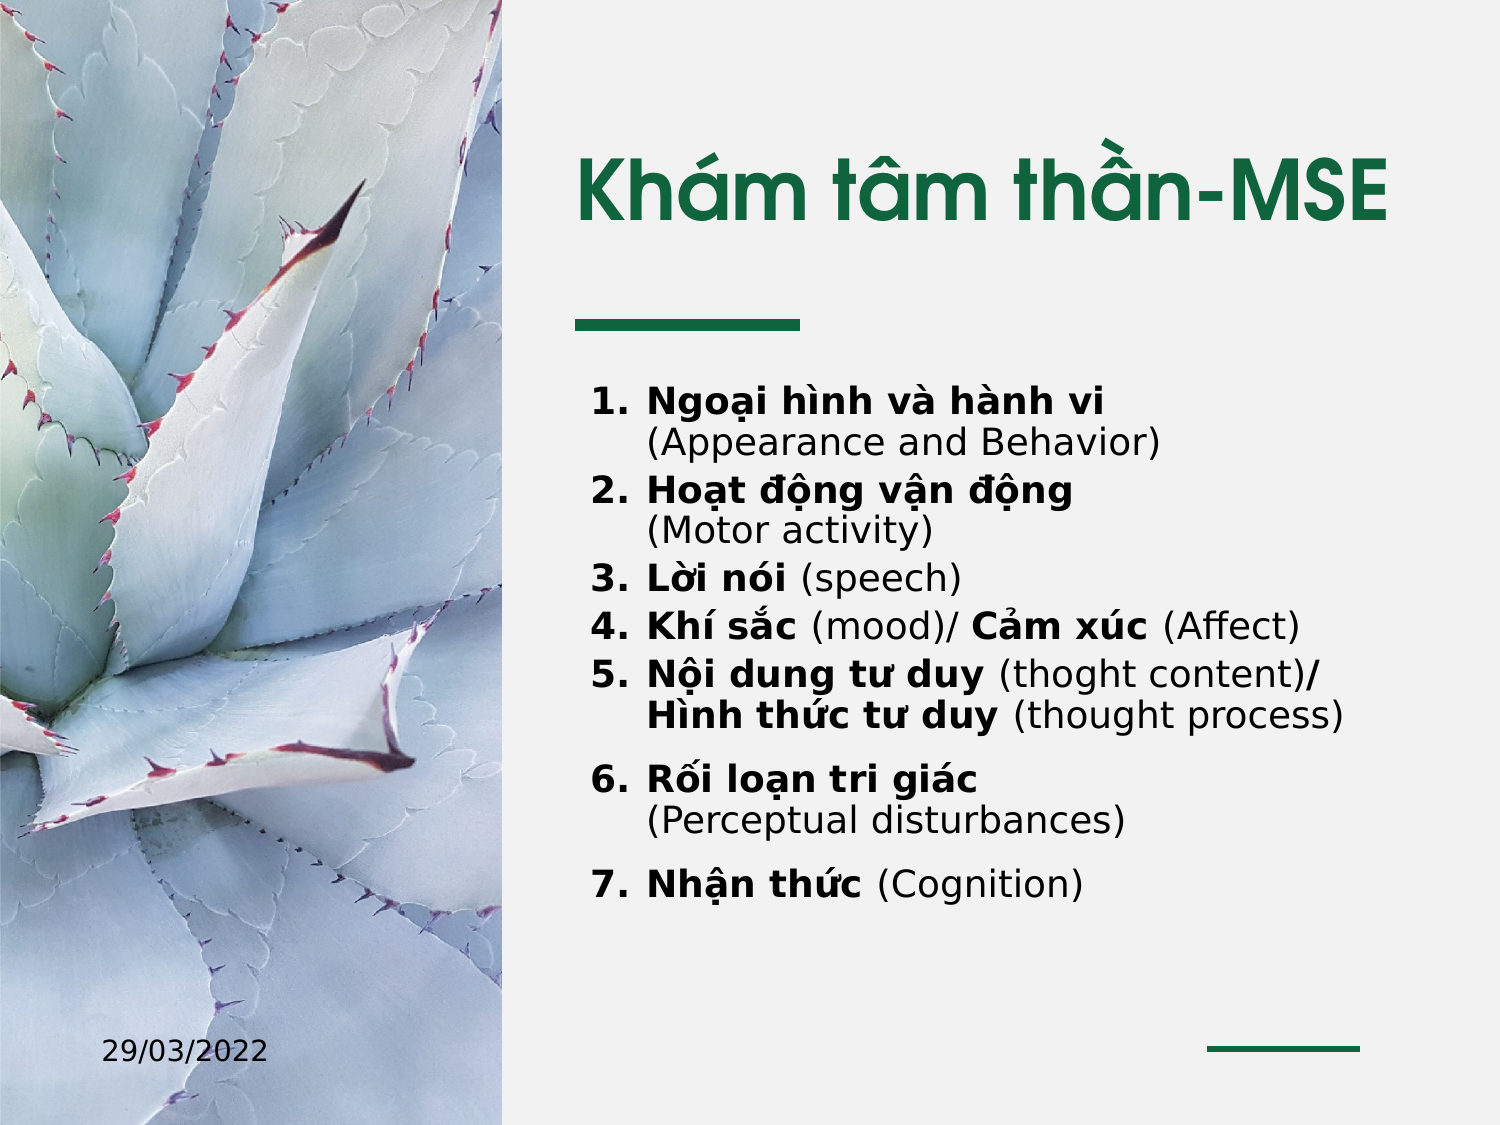

# Khám tâm thần-MSE
Ngoại hình và hành vi
(Appearance and Behavior)
Hoạt động vận động
(Motor activity)
Lời nói (speech)
Khí sắc (mood)/ Cảm xúc (Affect)
Nội dung tư duy (thoght content)/
Hình thức tư duy (thought process)
Rối loạn tri giác
(Perceptual disturbances)
Nhận thức (Cognition)
29/03/2022